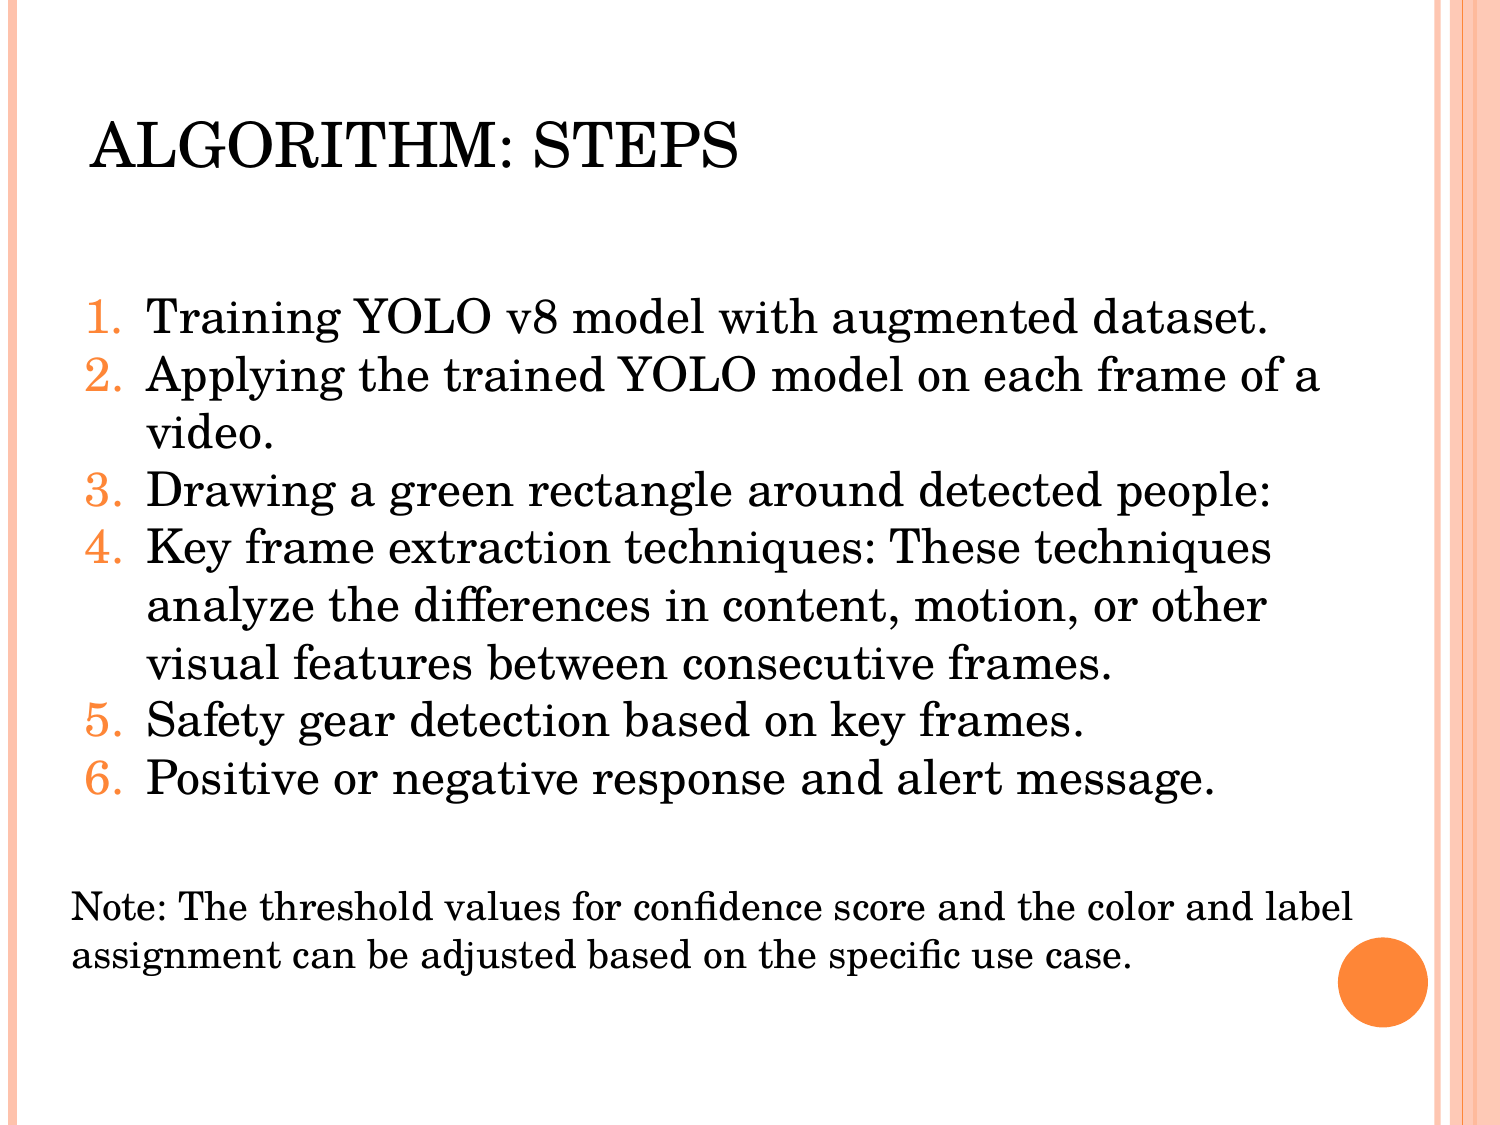

# Algorithm: Steps
Training YOLO v8 model with augmented dataset.
Applying the trained YOLO model on each frame of a video.
Drawing a green rectangle around detected people:
Key frame extraction techniques: These techniques analyze the differences in content, motion, or other visual features between consecutive frames.
Safety gear detection based on key frames.
Positive or negative response and alert message.

Note: The threshold values for confidence score and the color and label assignment can be adjusted based on the specific use case.